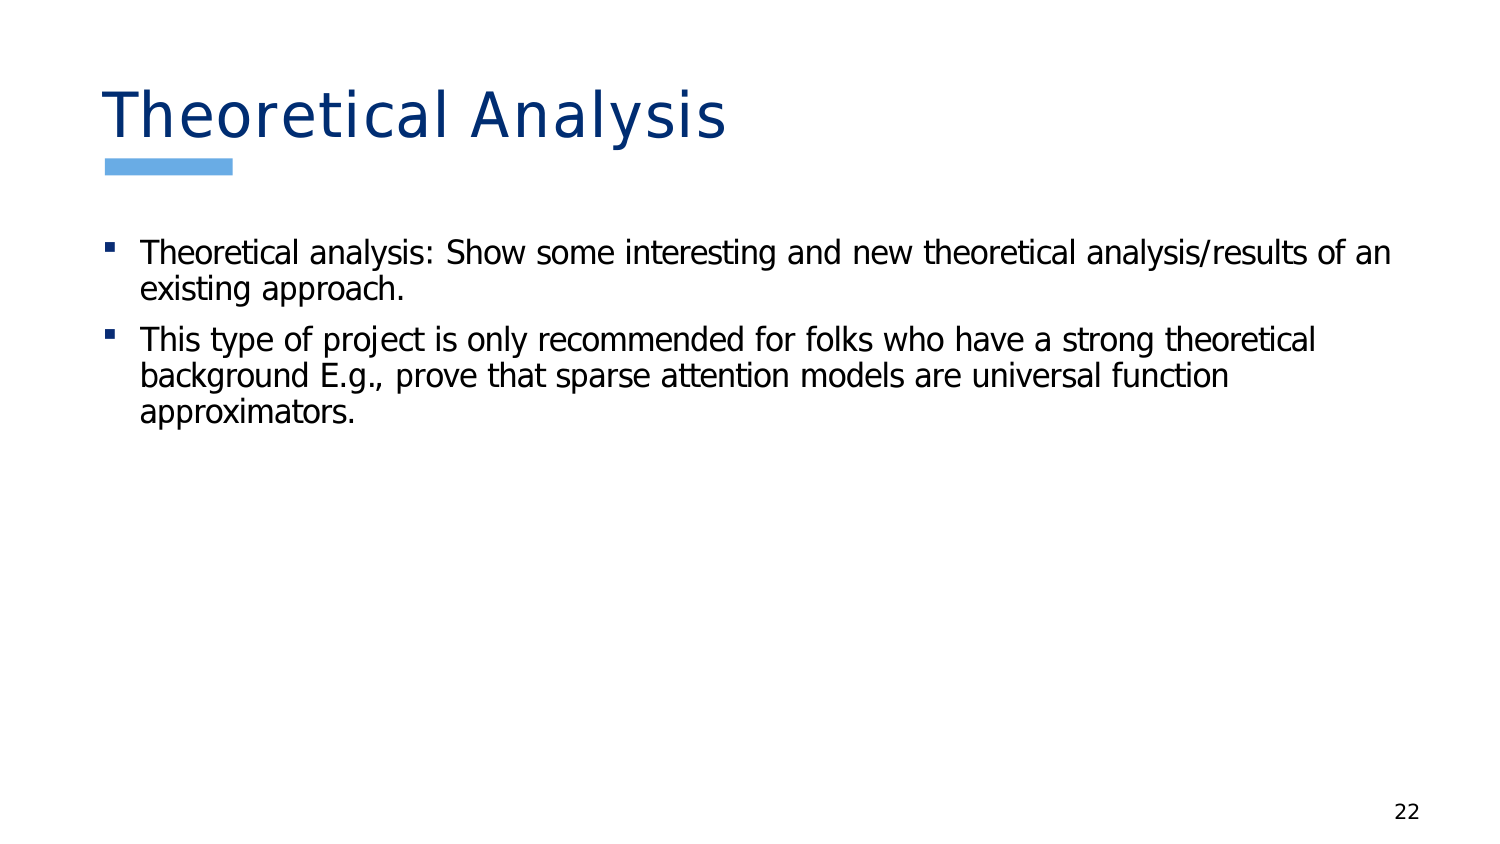

# Theoretical Analysis
Theoretical analysis: Show some interesting and new theoretical analysis/results of an existing approach.
This type of project is only recommended for folks who have a strong theoretical background E.g., prove that sparse attention models are universal function approximators.